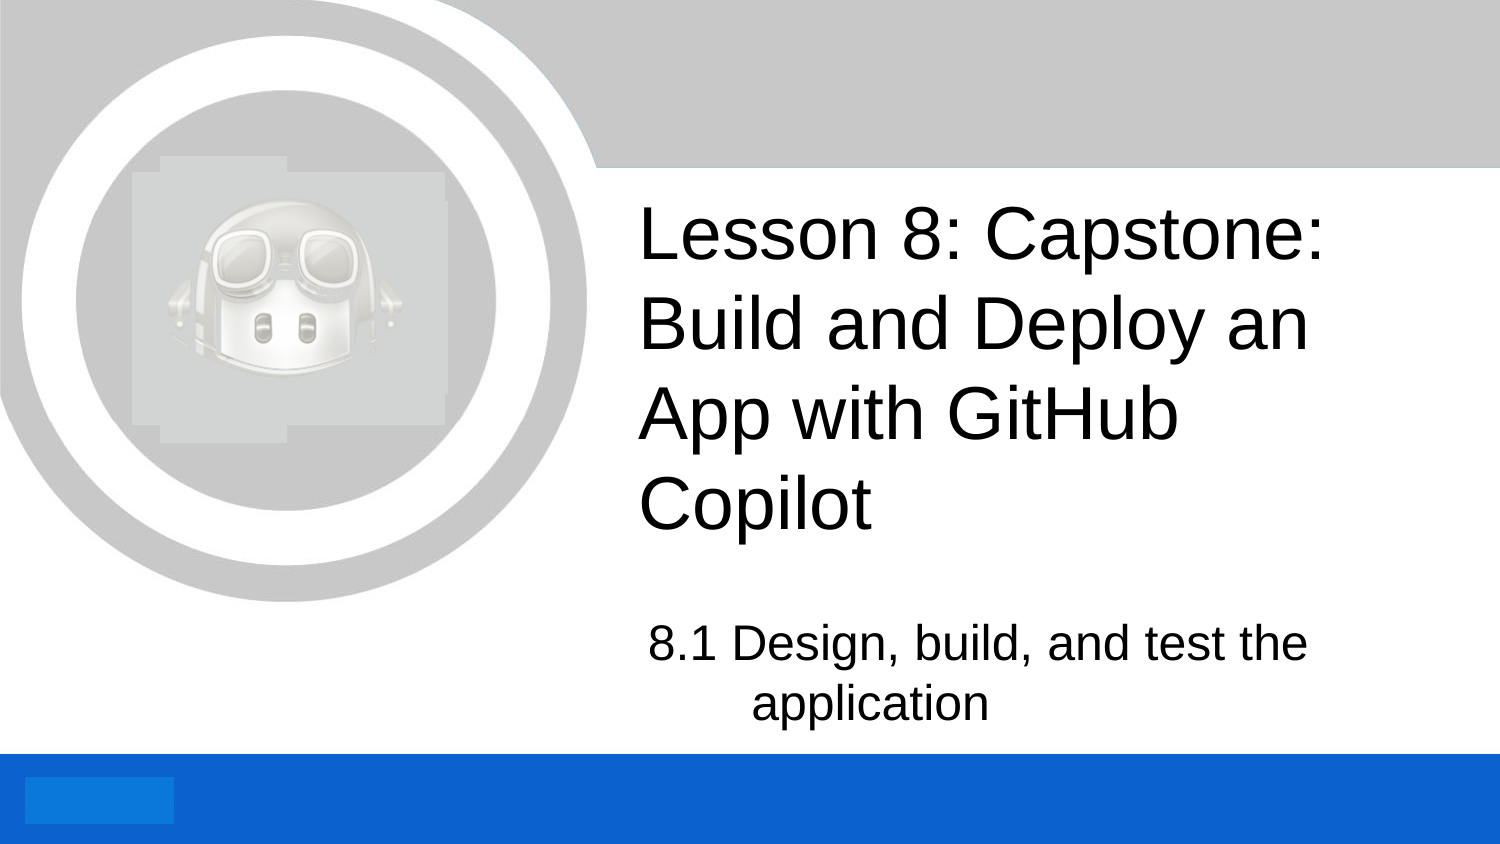

# Lesson 8: Capstone: Build and Deploy an App with GitHub Copilot
8.1 Design, build, and test the application